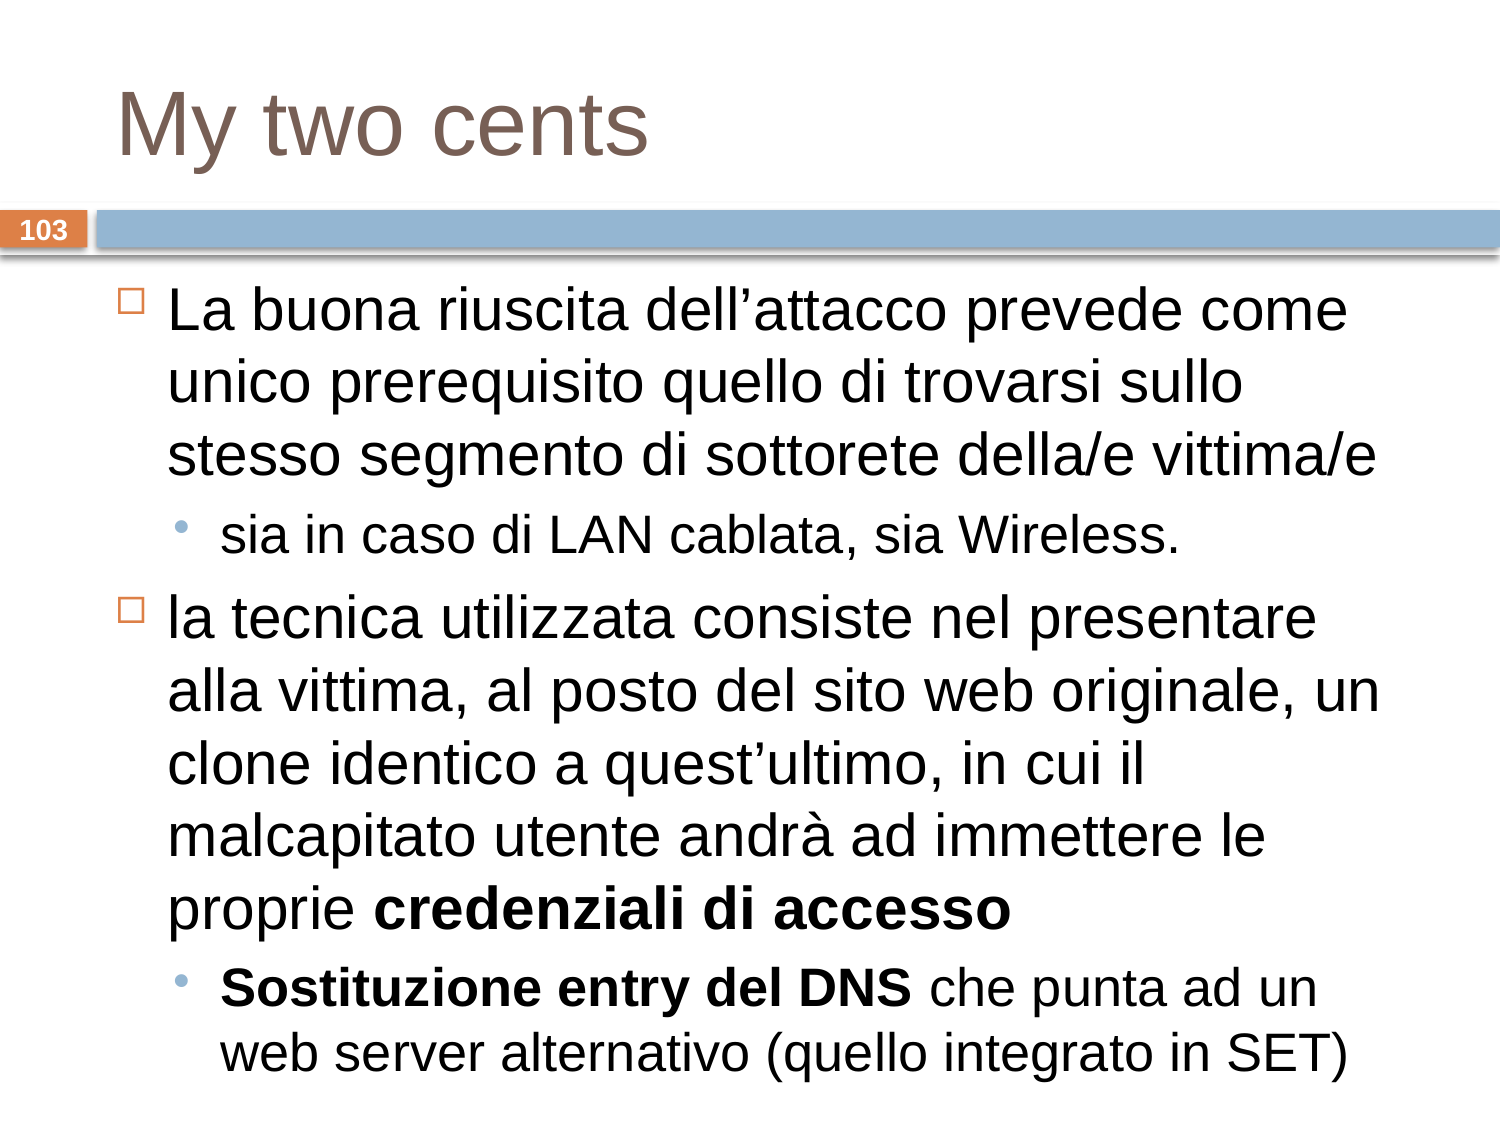

# My two cents
103
La buona riuscita dell’attacco prevede come unico prerequisito quello di trovarsi sullo stesso segmento di sottorete della/e vittima/e
sia in caso di LAN cablata, sia Wireless.
la tecnica utilizzata consiste nel presentare alla vittima, al posto del sito web originale, un clone identico a quest’ultimo, in cui il malcapitato utente andrà ad immettere le proprie credenziali di accesso
Sostituzione entry del DNS che punta ad un web server alternativo (quello integrato in SET)